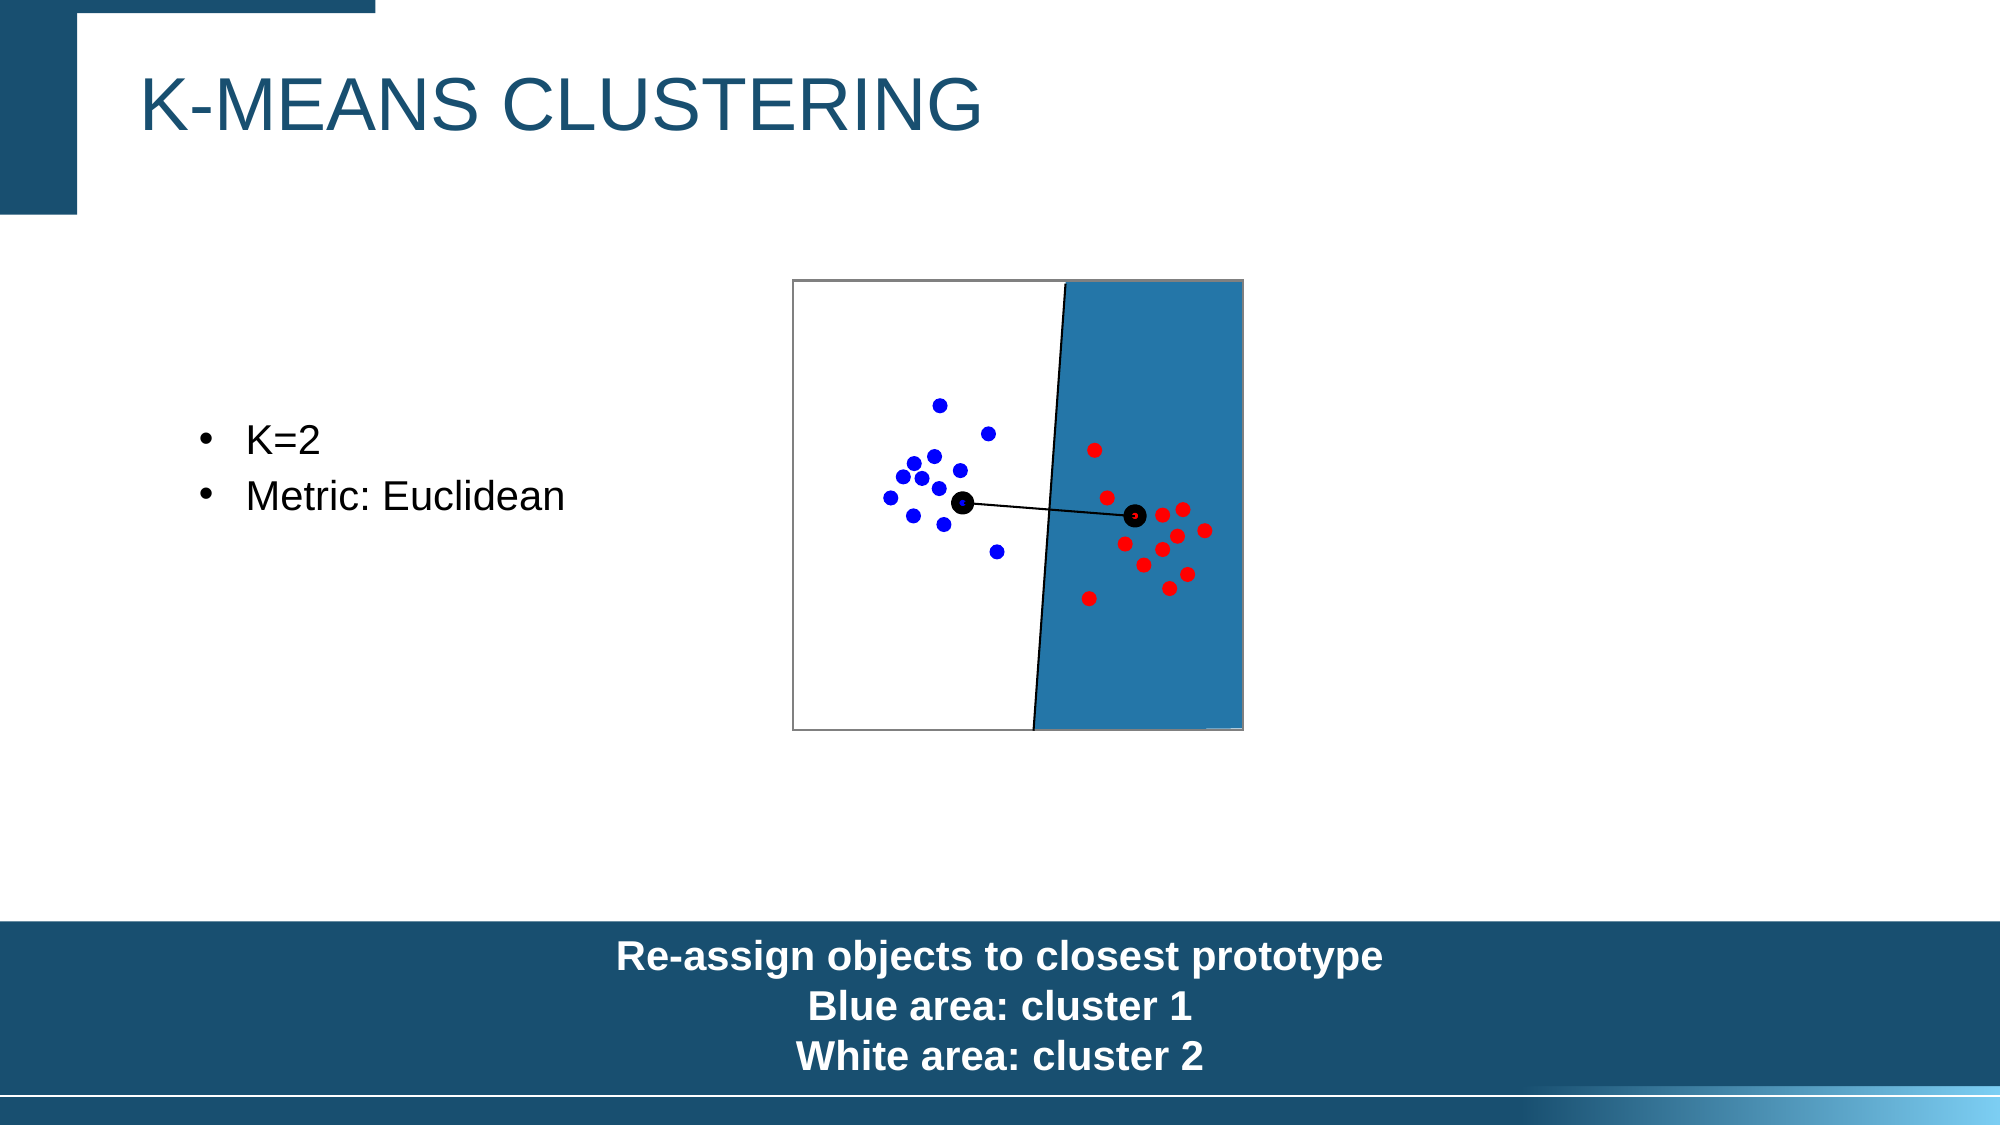

K-means clustering

K=2

Metric: Euclidean

Re-assign objects to closest prototype
Blue area: cluster 1
White area: cluster 2